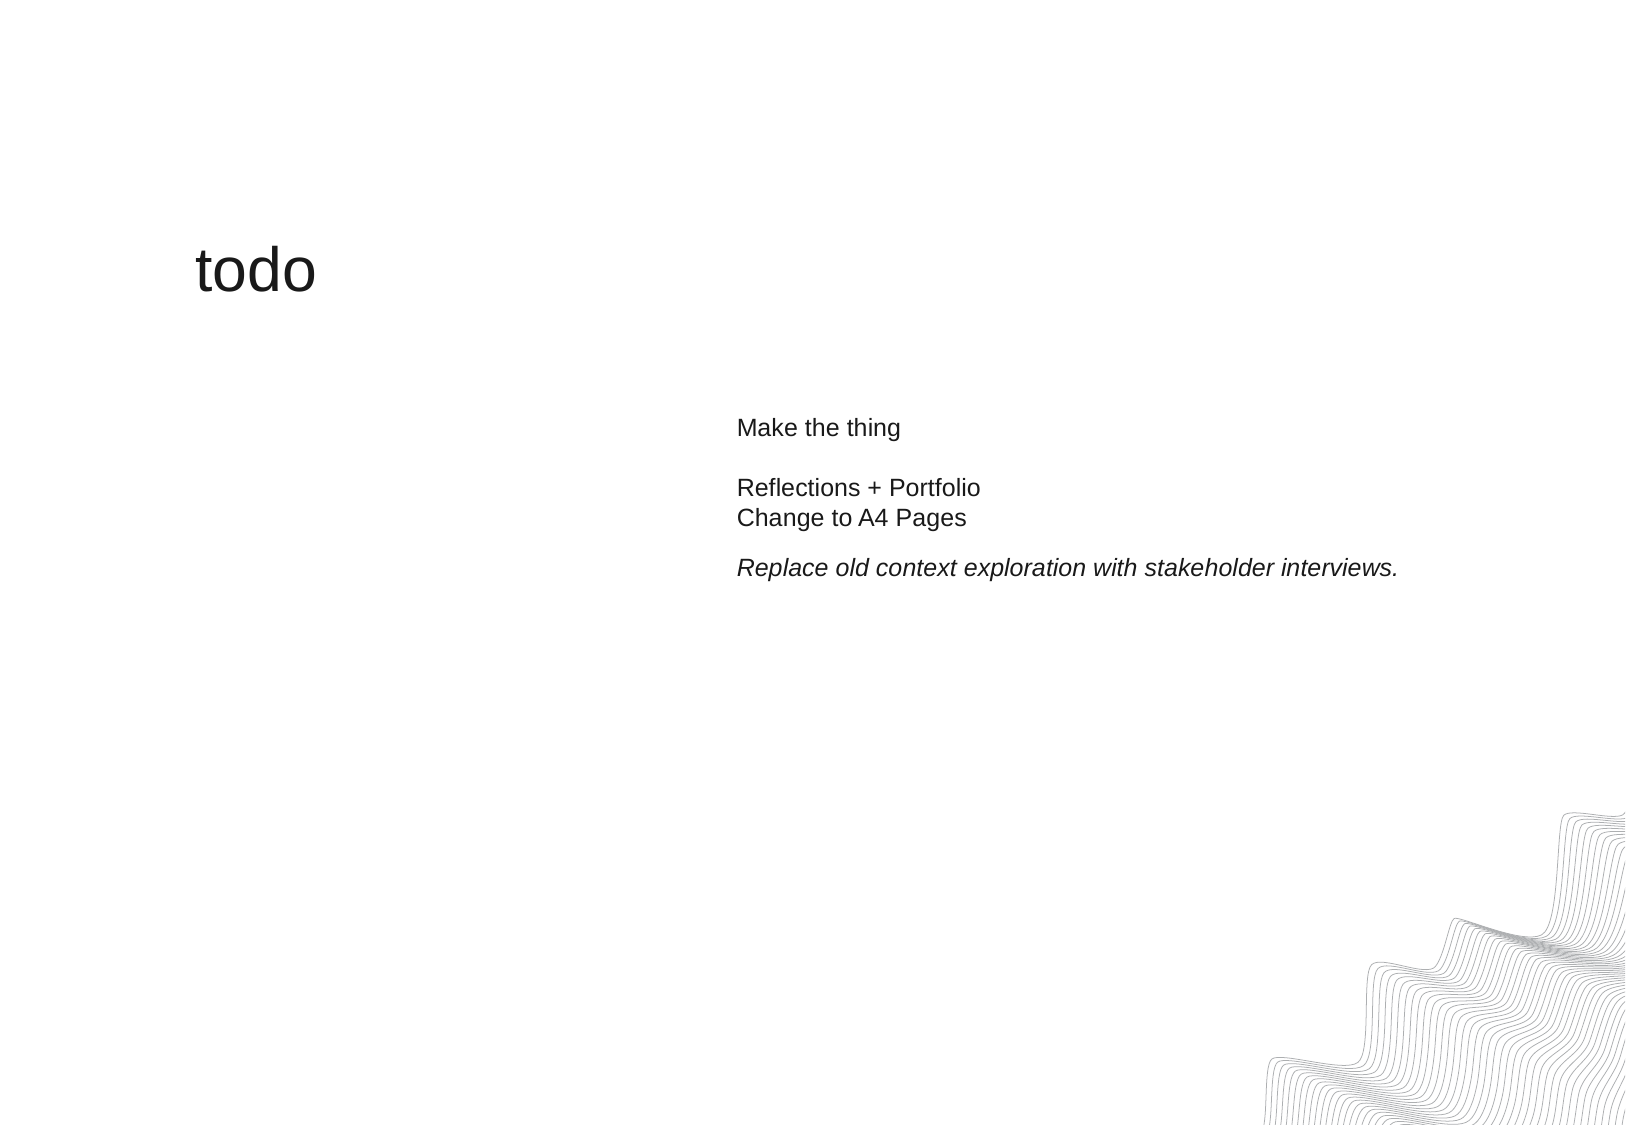

# todo
Make the thing

Reflections + Portfolio
Change to A4 Pages
Replace old context exploration with stakeholder interviews.